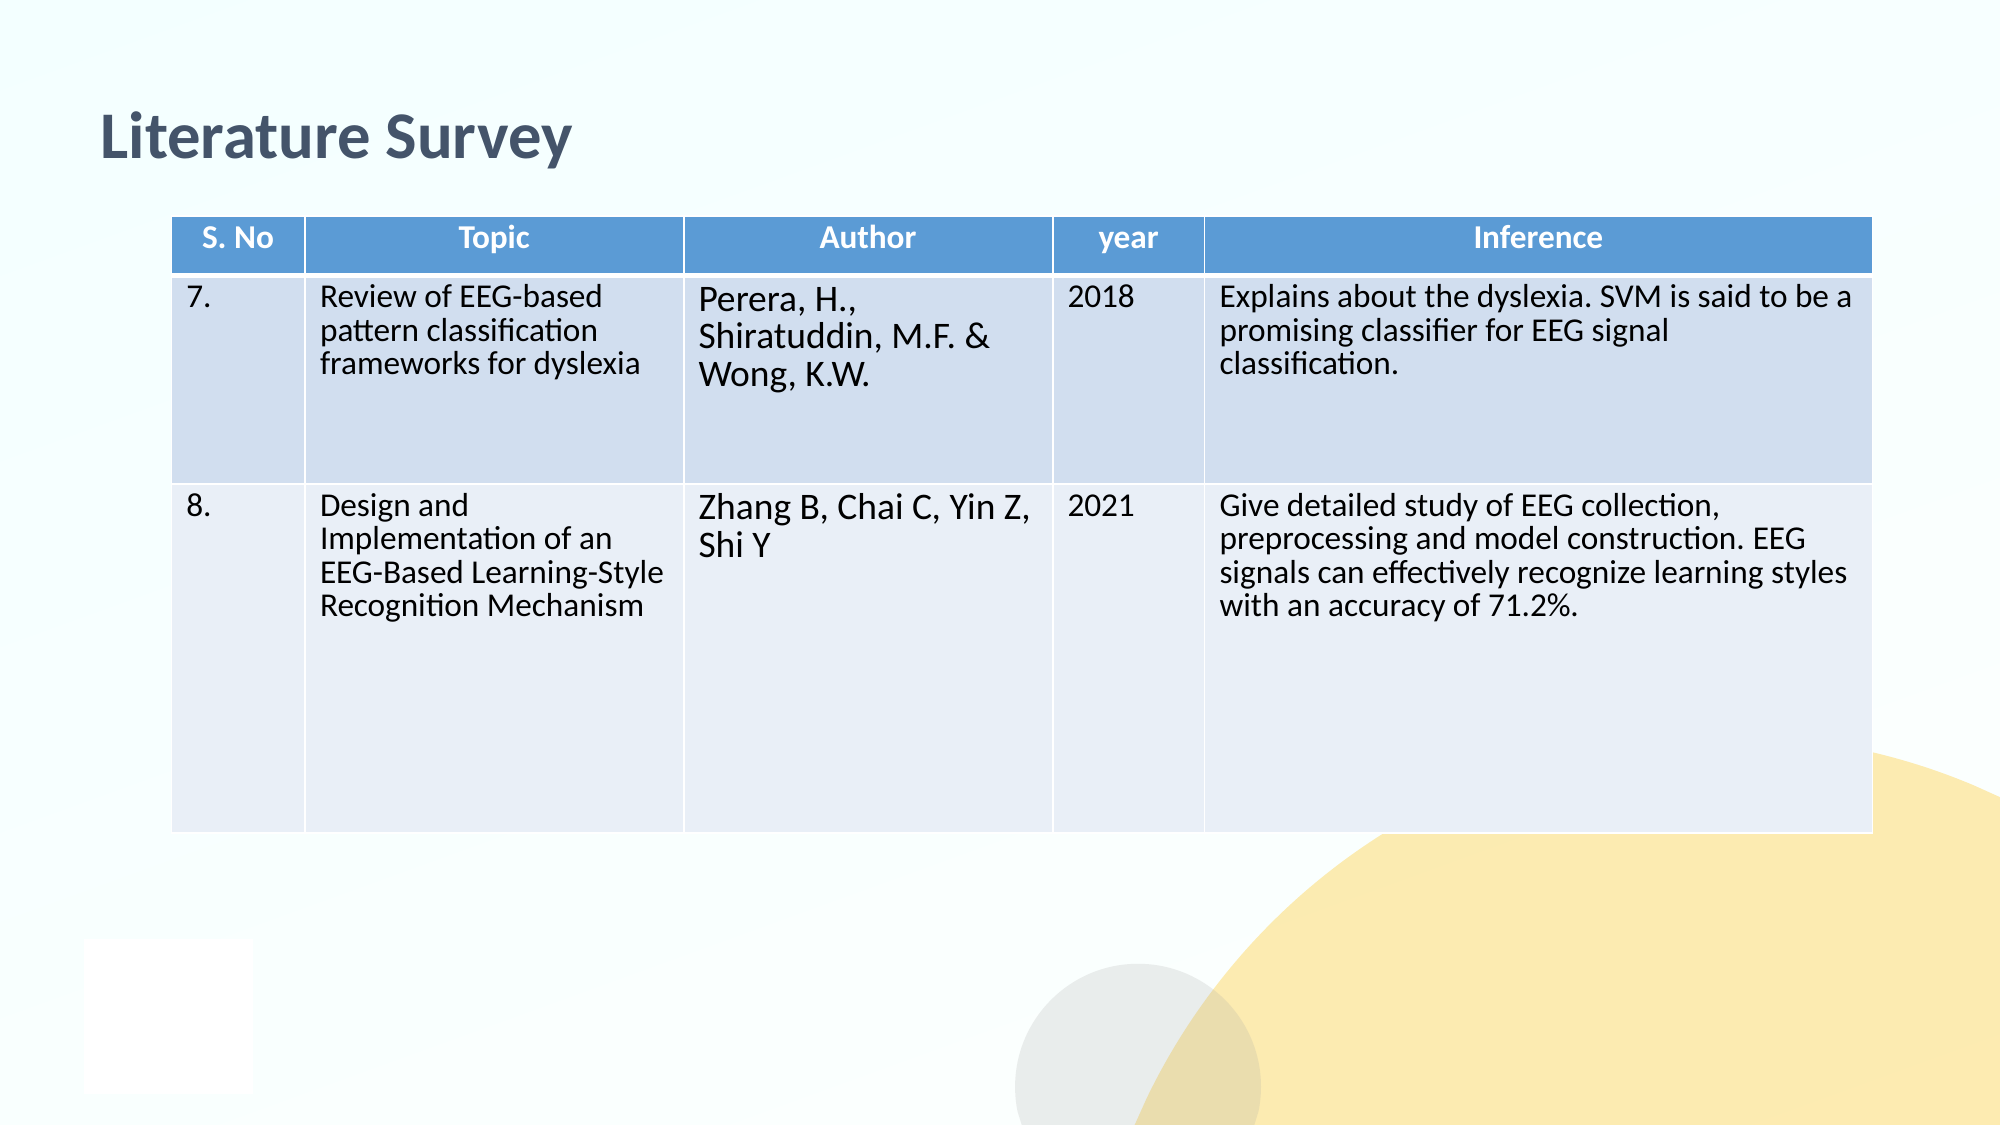

# Literature Survey
| S. No | Topic | Author | year | Inference |
| --- | --- | --- | --- | --- |
| 7. | Review of EEG-based pattern classification frameworks for dyslexia | Perera, H., Shiratuddin, M.F. & Wong, K.W. | 2018 | Explains about the dyslexia. SVM is said to be a promising classifier for EEG signal classification. |
| 8. | Design and Implementation of an EEG-Based Learning-Style Recognition Mechanism | Zhang B, Chai C, Yin Z, Shi Y | 2021 | Give detailed study of EEG collection, preprocessing and model construction. EEG signals can effectively recognize learning styles with an accuracy of 71.2%. |